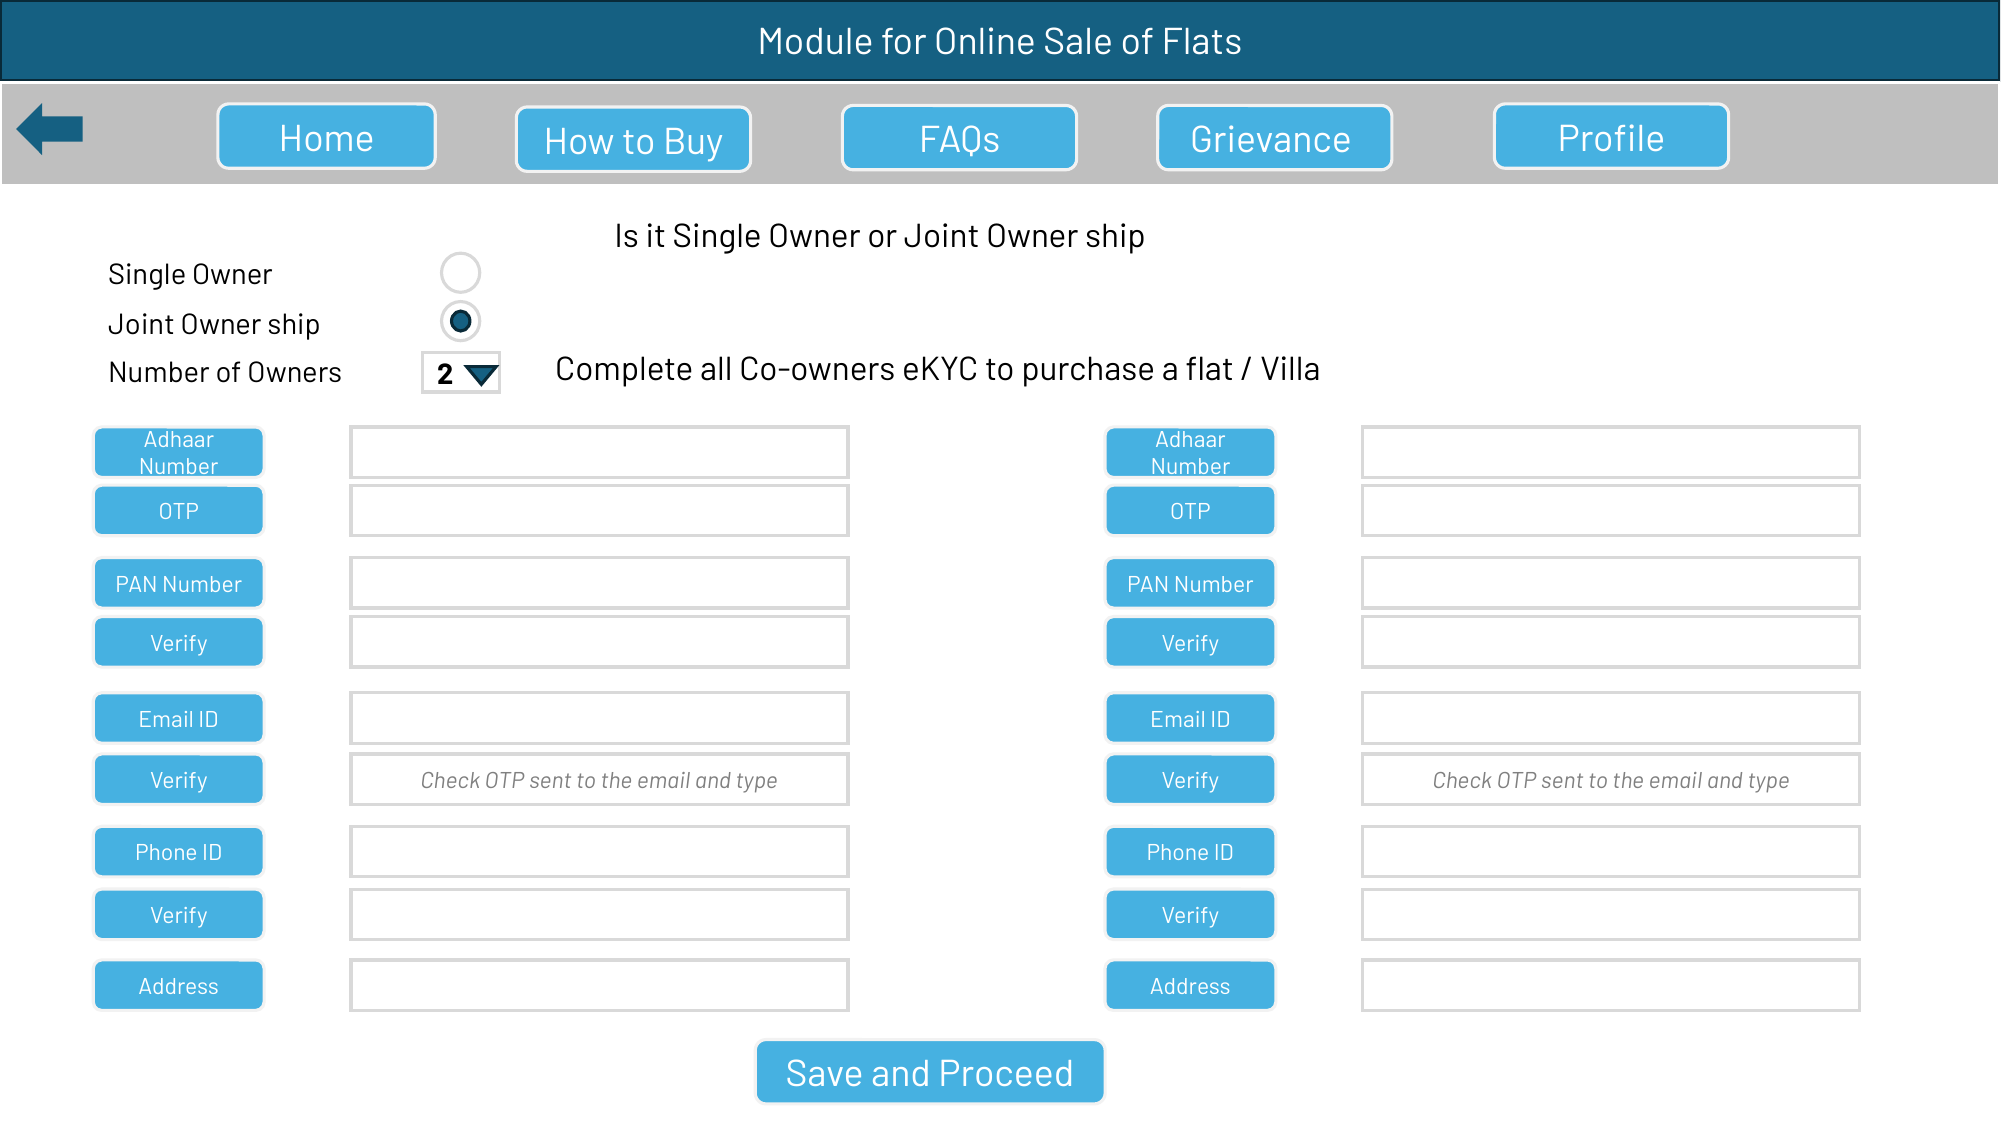

Home
Profile
FAQs
Grievance

How to Buy
Is it Single Owner or Joint Owner ship
Single Owner

Joint Owner ship

Complete all Co-owners eKYC to purchase a flat / Villa
Number of Owners
2

Adhaar Number

Adhaar Number

OTP

OTP

PAN Number

PAN Number

Verify

Verify

Email ID

Email ID

Verify
Check OTP sent to the email and type
Verify
Check OTP sent to the email and type
Phone ID

Phone ID

Verify

Verify

Address

Address

Save and Proceed